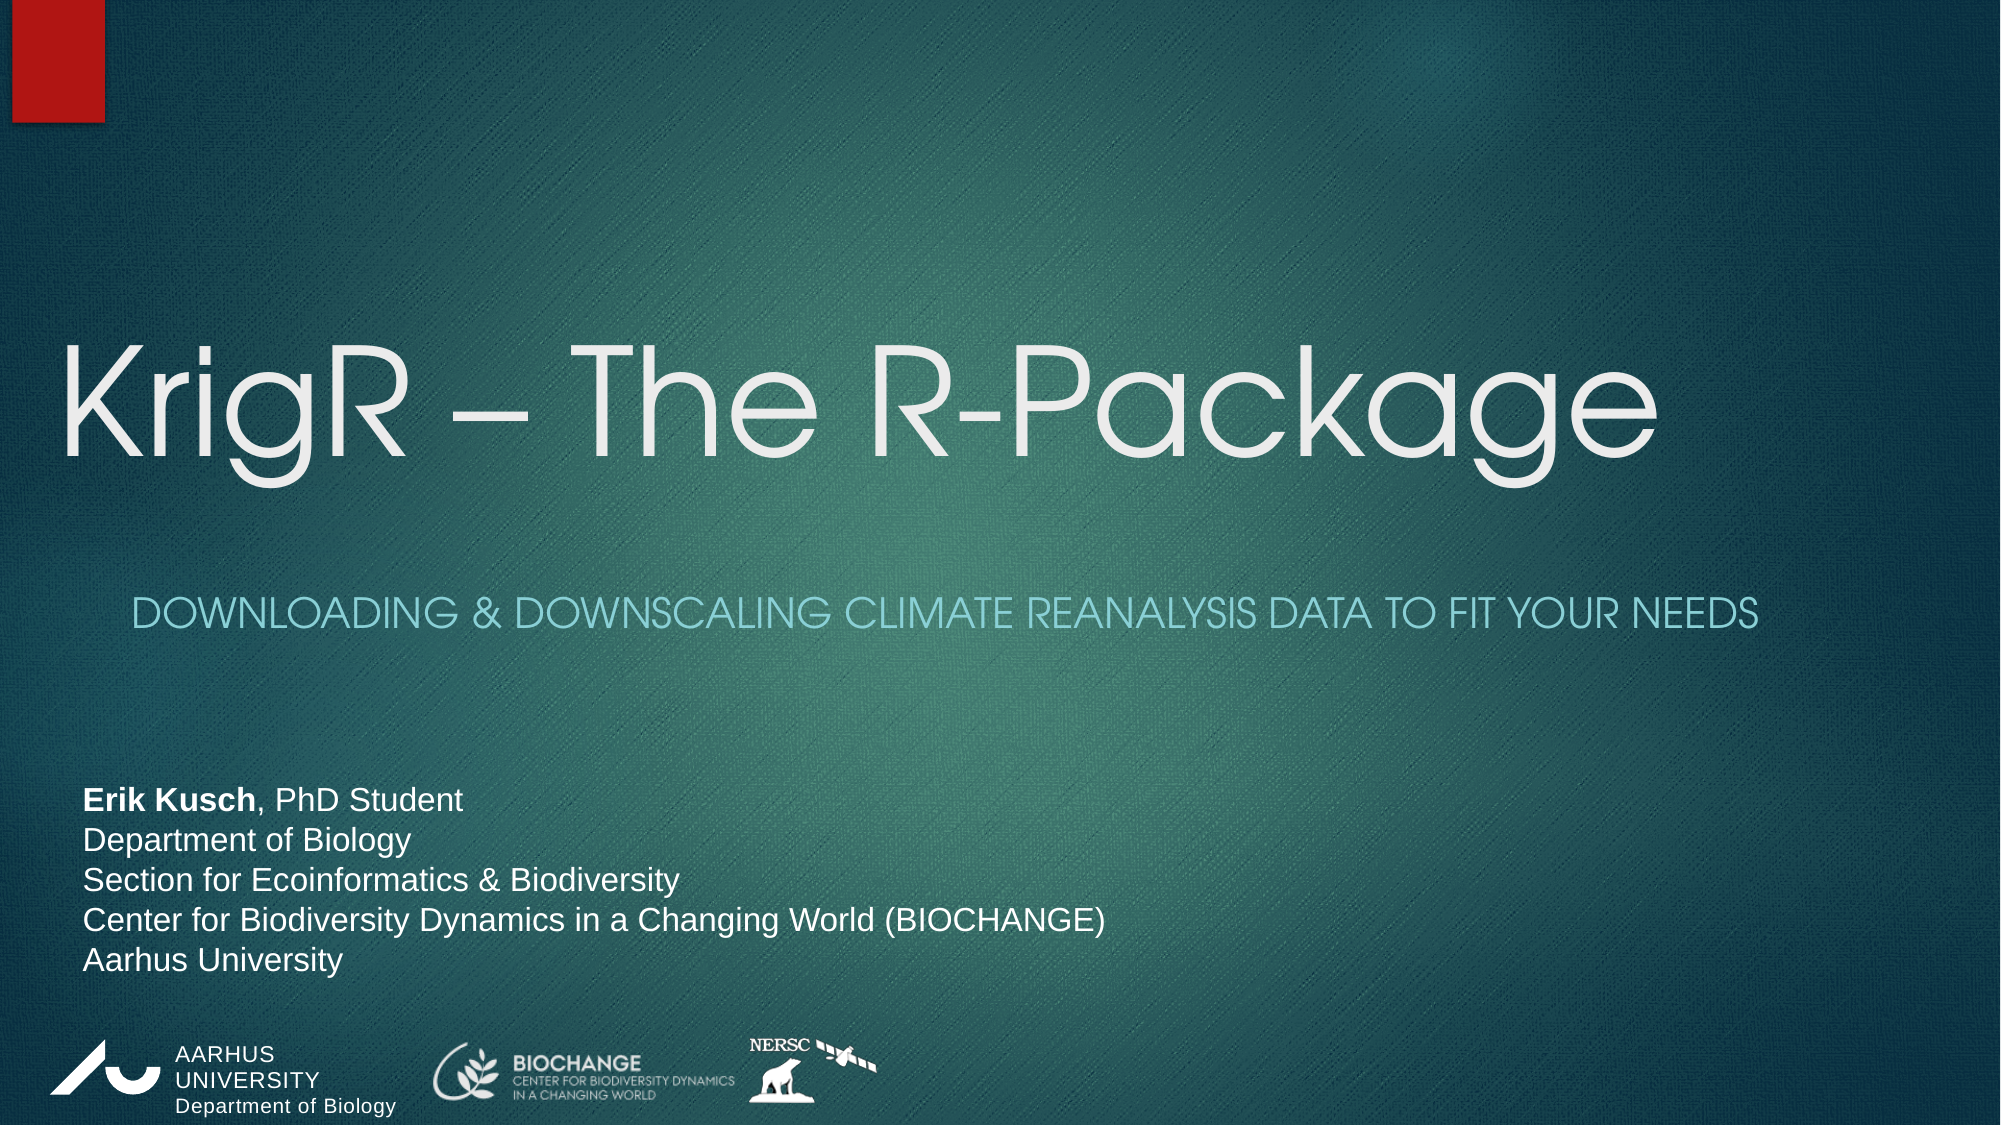

# KrigR – The R-Package
Downloading & Downscaling Climate Reanalysis Data to fit your Needs
Erik Kusch, PhD Student
Department of Biology
Section for Ecoinformatics & Biodiversity
Center for Biodiversity Dynamics in a Changing World (BIOCHANGE)
Aarhus University